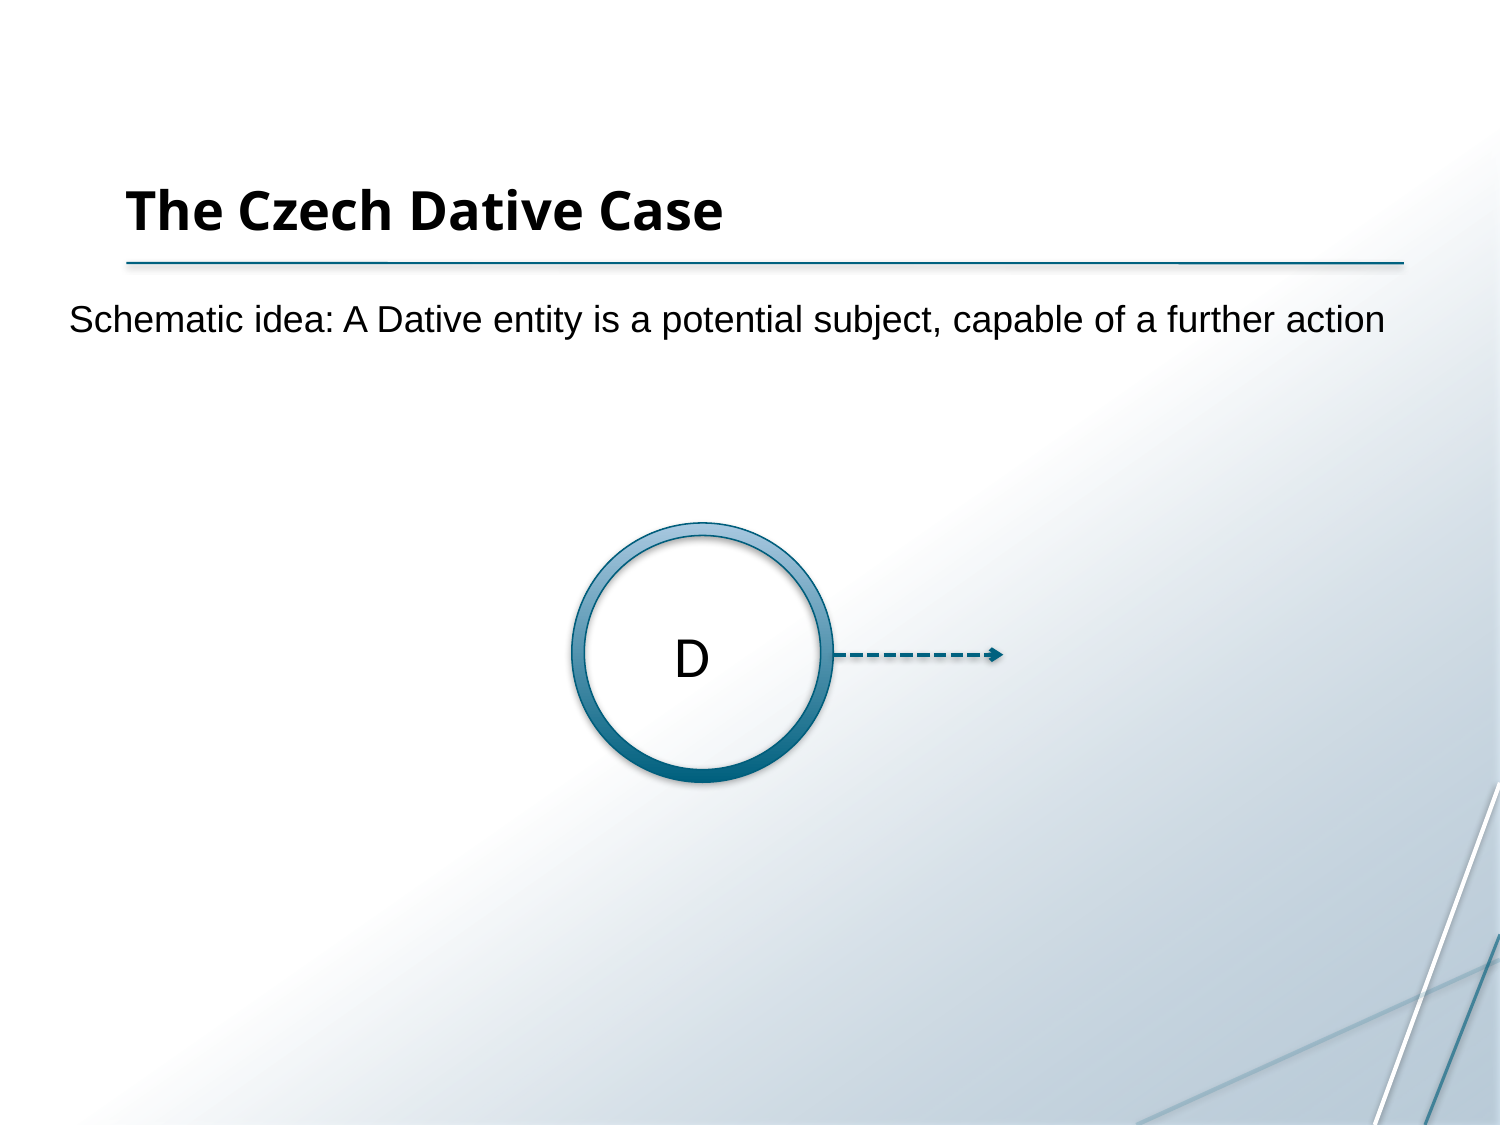

# The Czech Dative Case
Schematic idea: A Dative entity is a potential subject, capable of a further action

D